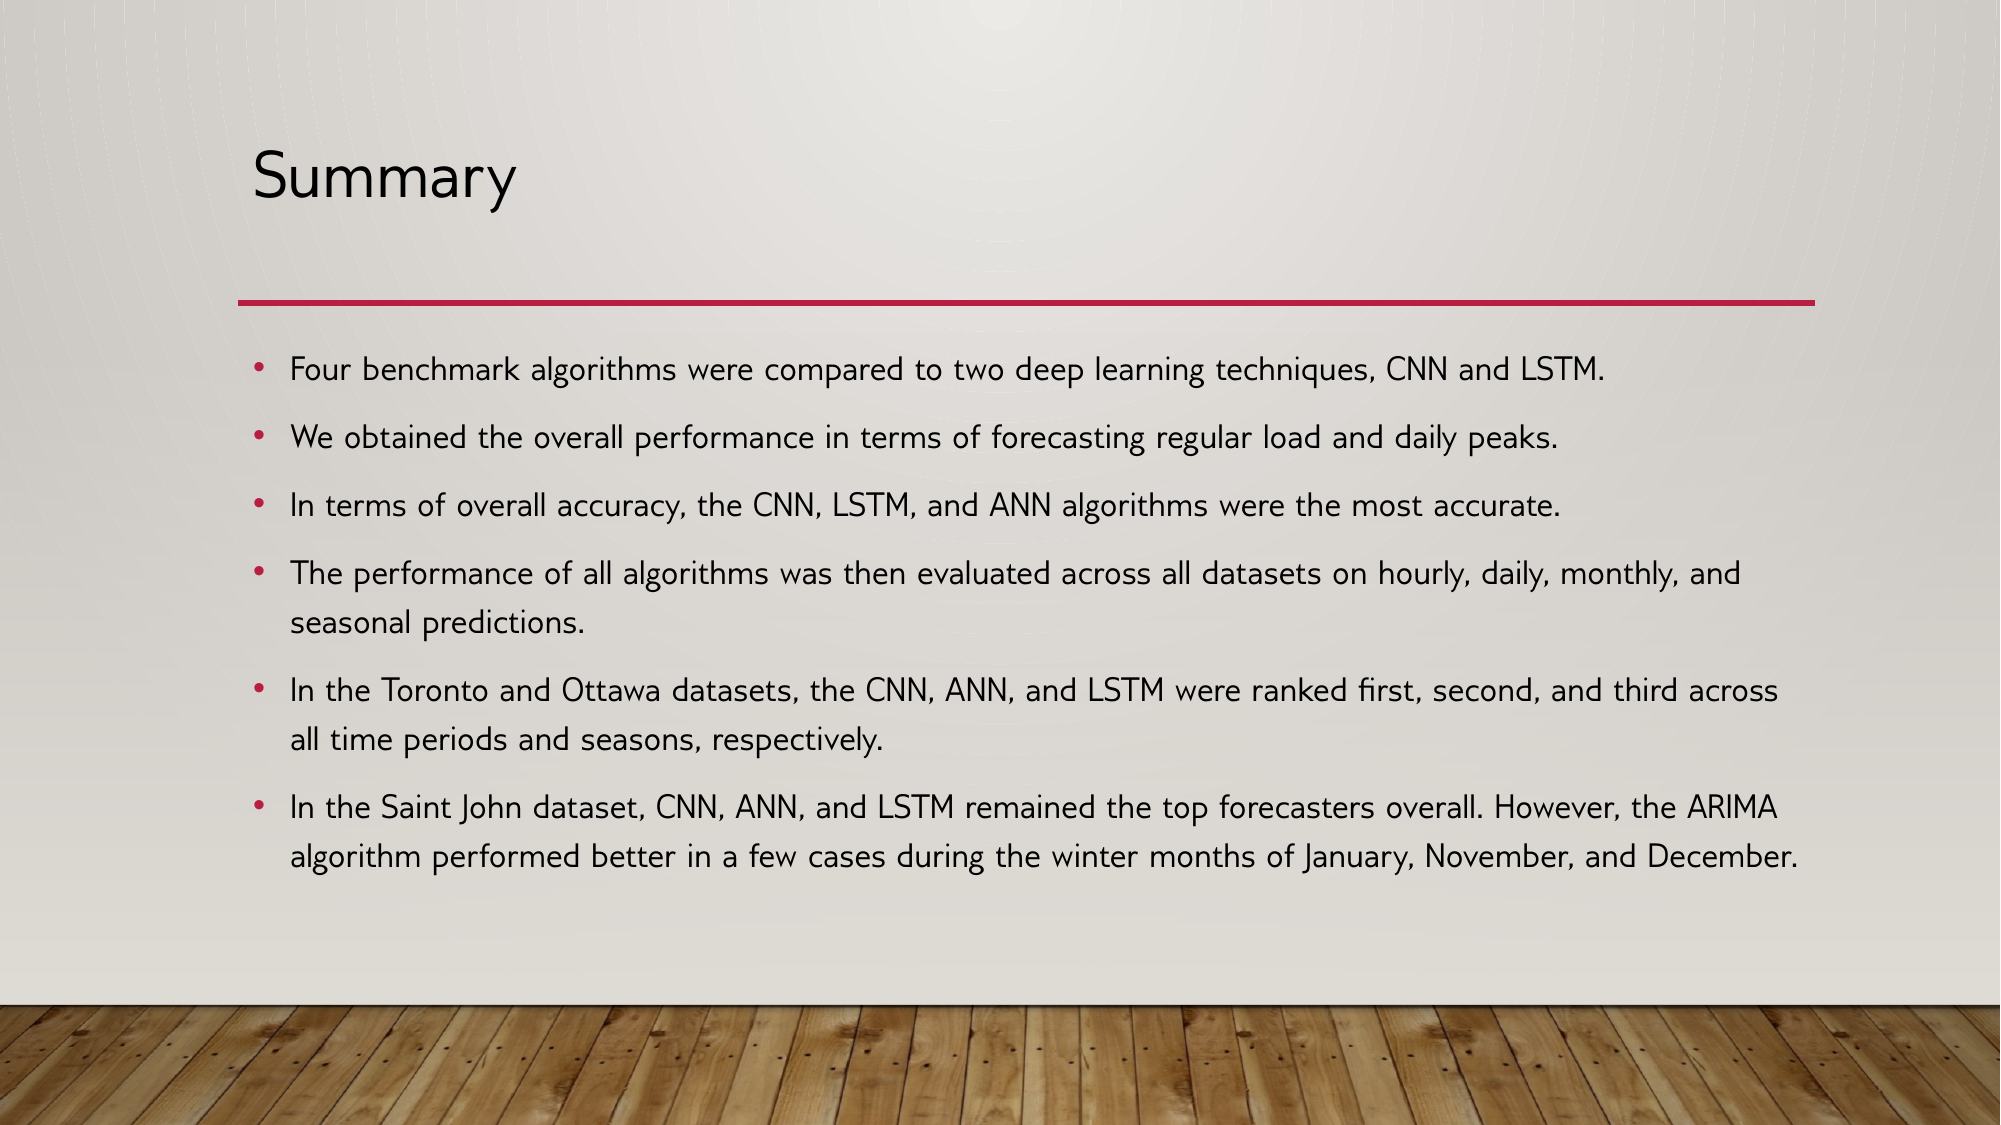

# Summary
Four benchmark algorithms were compared to two deep learning techniques, CNN and LSTM.
We obtained the overall performance in terms of forecasting regular load and daily peaks.
In terms of overall accuracy, the CNN, LSTM, and ANN algorithms were the most accurate.
The performance of all algorithms was then evaluated across all datasets on hourly, daily, monthly, and seasonal predictions.
In the Toronto and Ottawa datasets, the CNN, ANN, and LSTM were ranked first, second, and third across all time periods and seasons, respectively.
In the Saint John dataset, CNN, ANN, and LSTM remained the top forecasters overall. However, the ARIMA algorithm performed better in a few cases during the winter months of January, November, and December.